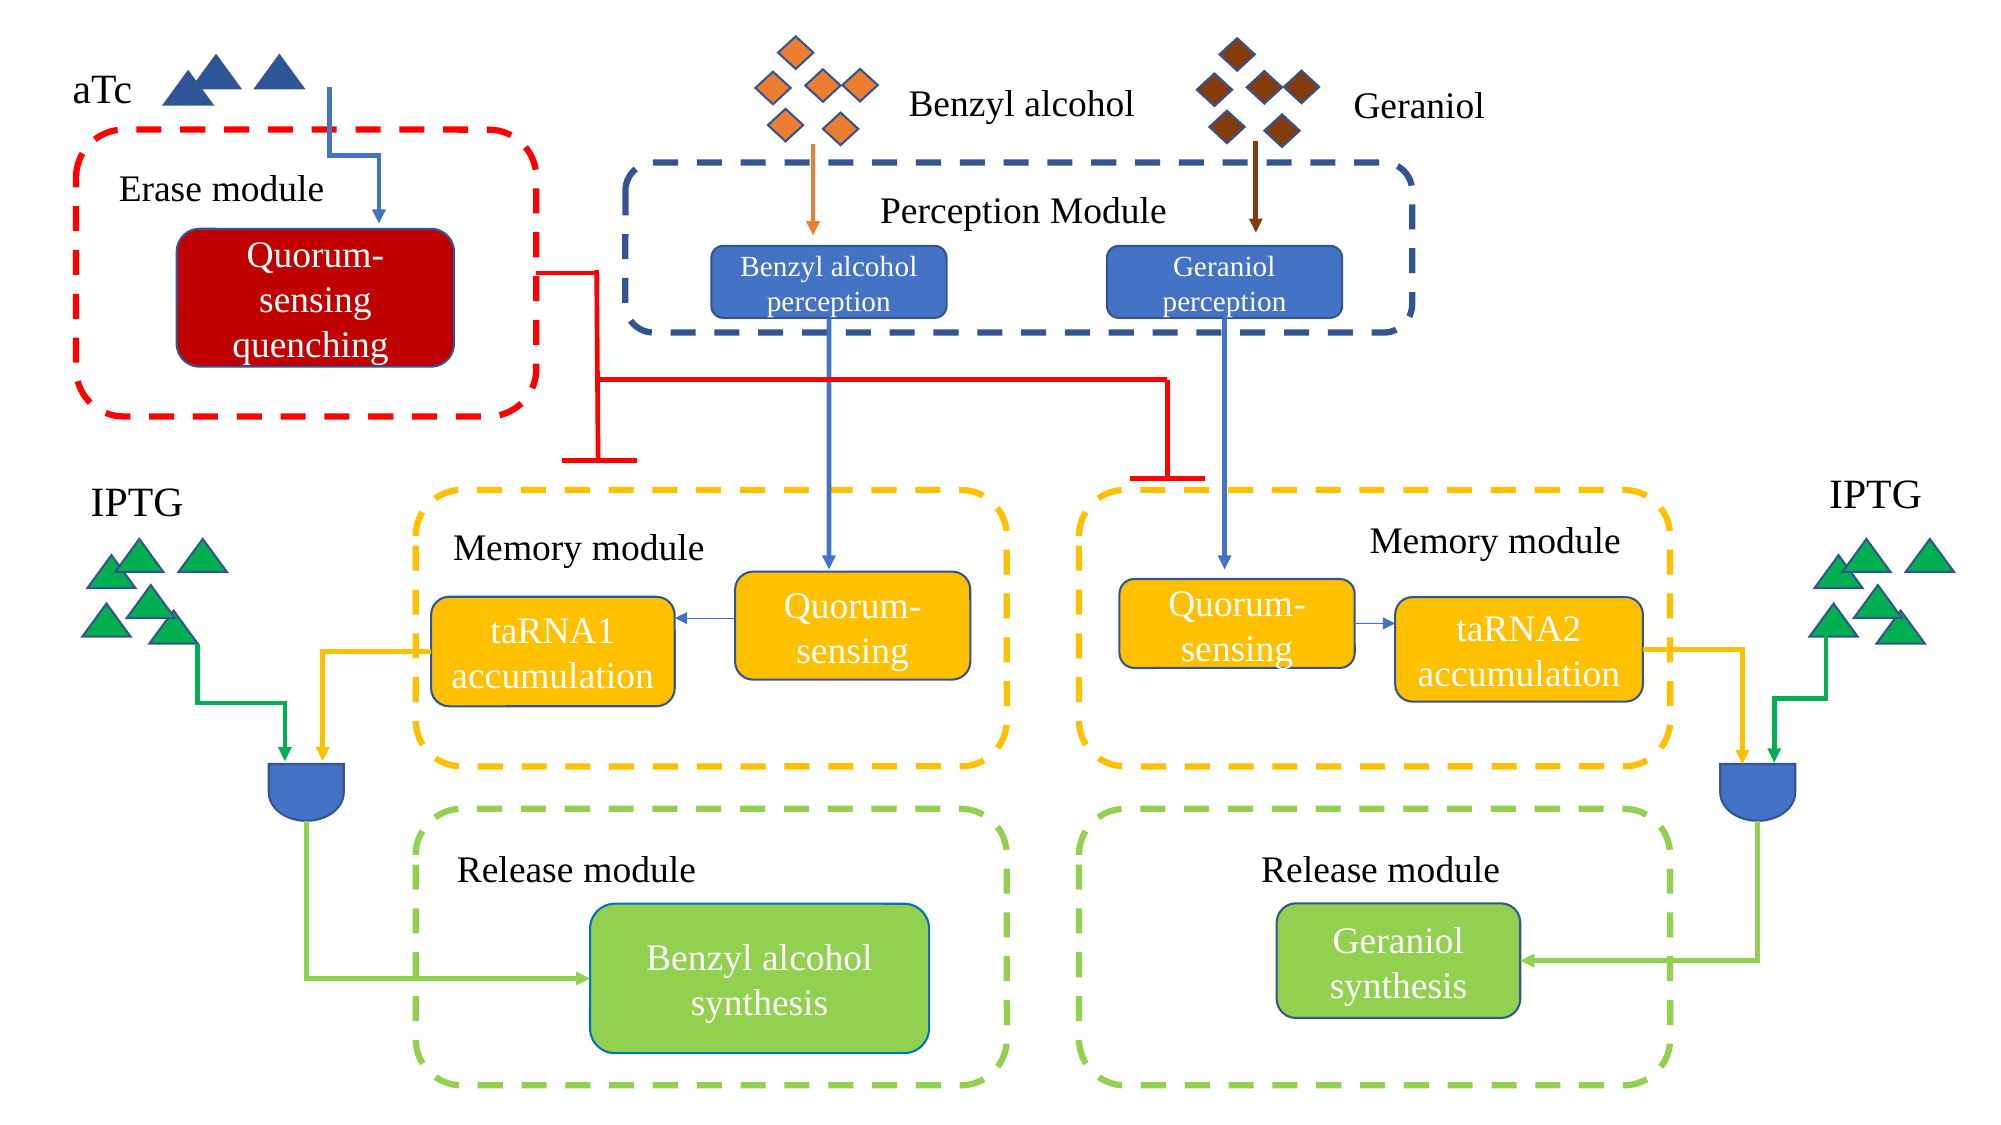

aTc

Benzyl alcohol
Geraniol

Erase module

Perception Module
Quorum-sensing quenching
Benzyl alcohol perception
Geraniol perception
IPTG
IPTG

Memory module
Memory module

Quorum-sensing
Quorum-sensing
taRNA1
accumulation
taRNA2 accumulation

Release module
Release module
Geraniol synthesis
Benzyl alcohol synthesis